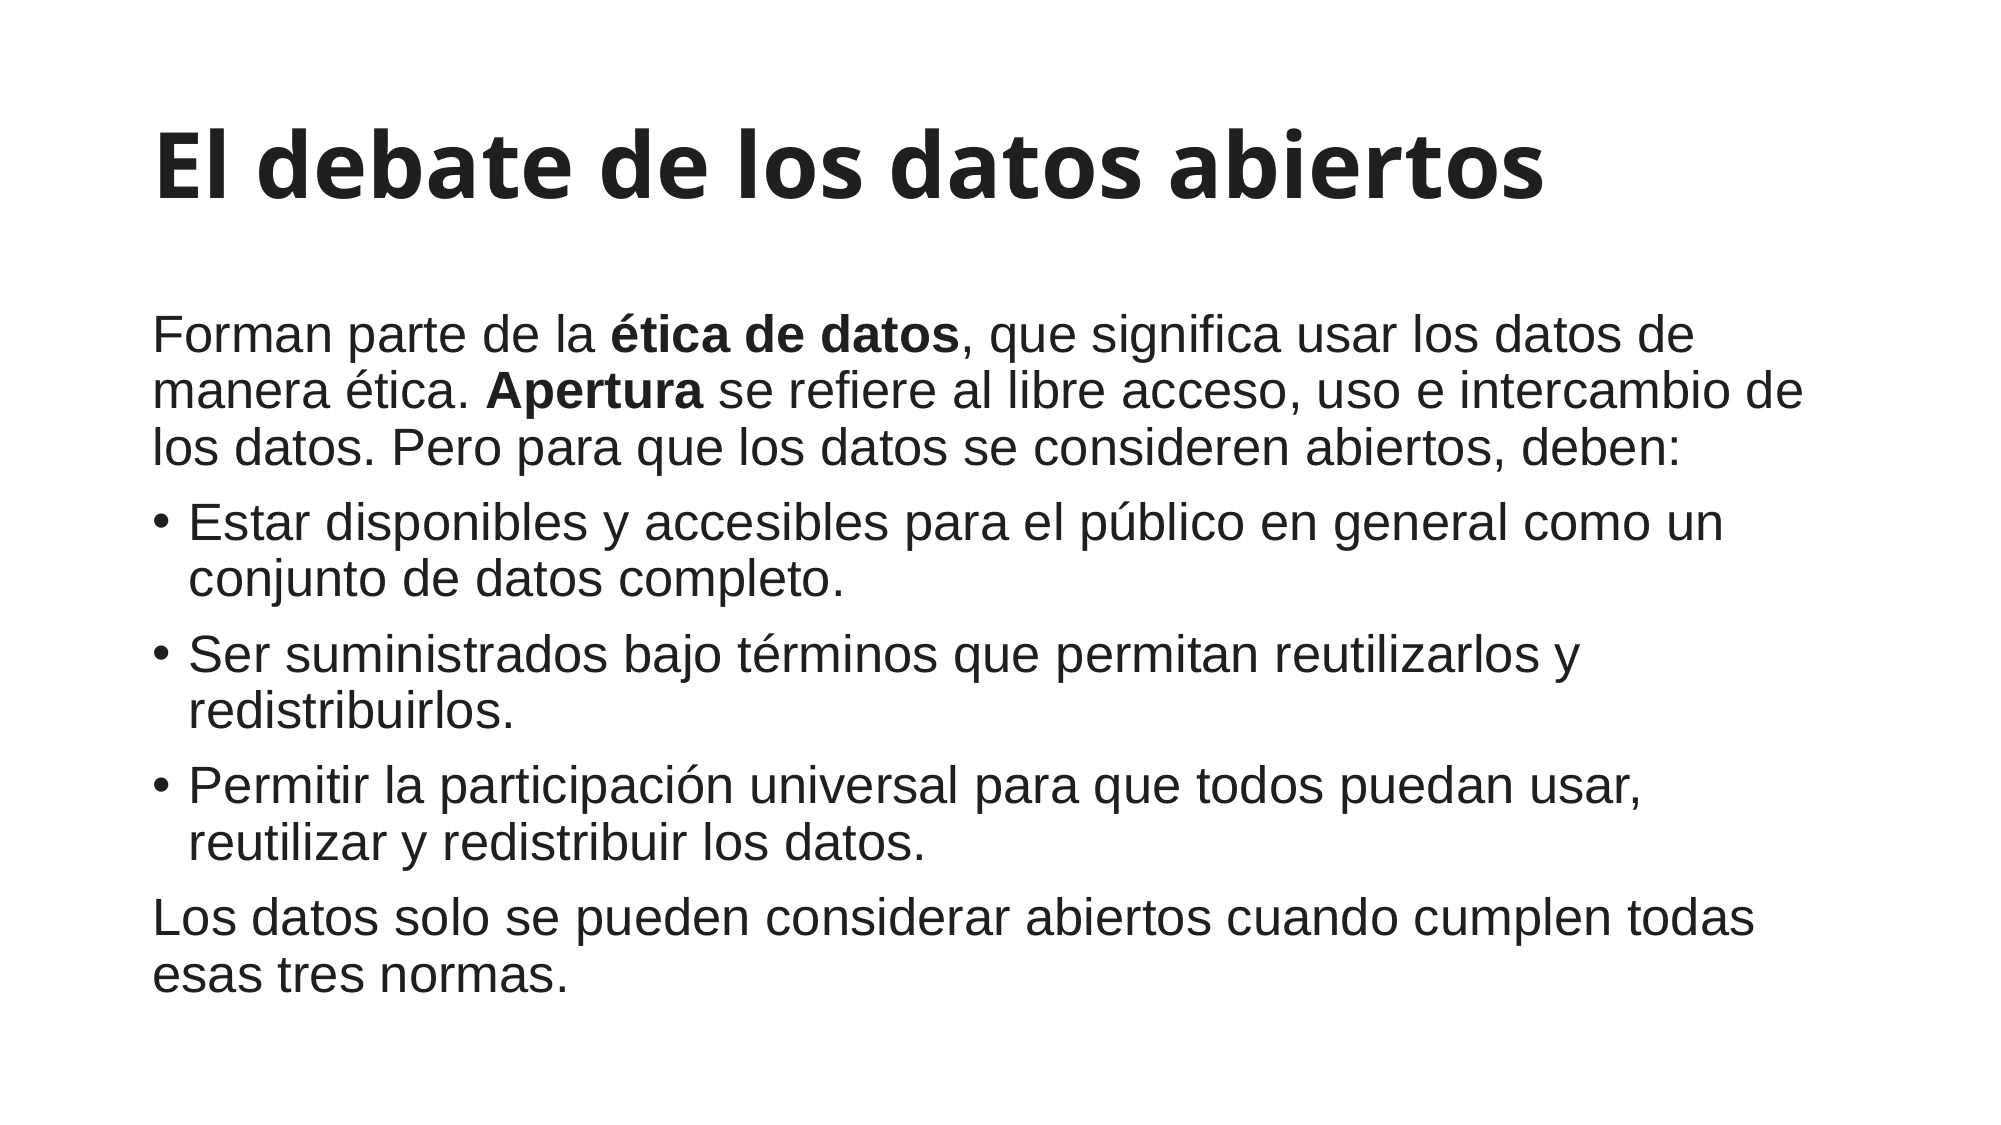

# El debate de los datos abiertos
Forman parte de la ética de datos, que significa usar los datos de manera ética. Apertura se refiere al libre acceso, uso e intercambio de los datos. Pero para que los datos se consideren abiertos, deben:
Estar disponibles y accesibles para el público en general como un conjunto de datos completo.
Ser suministrados bajo términos que permitan reutilizarlos y redistribuirlos.
Permitir la participación universal para que todos puedan usar, reutilizar y redistribuir los datos.
Los datos solo se pueden considerar abiertos cuando cumplen todas esas tres normas.